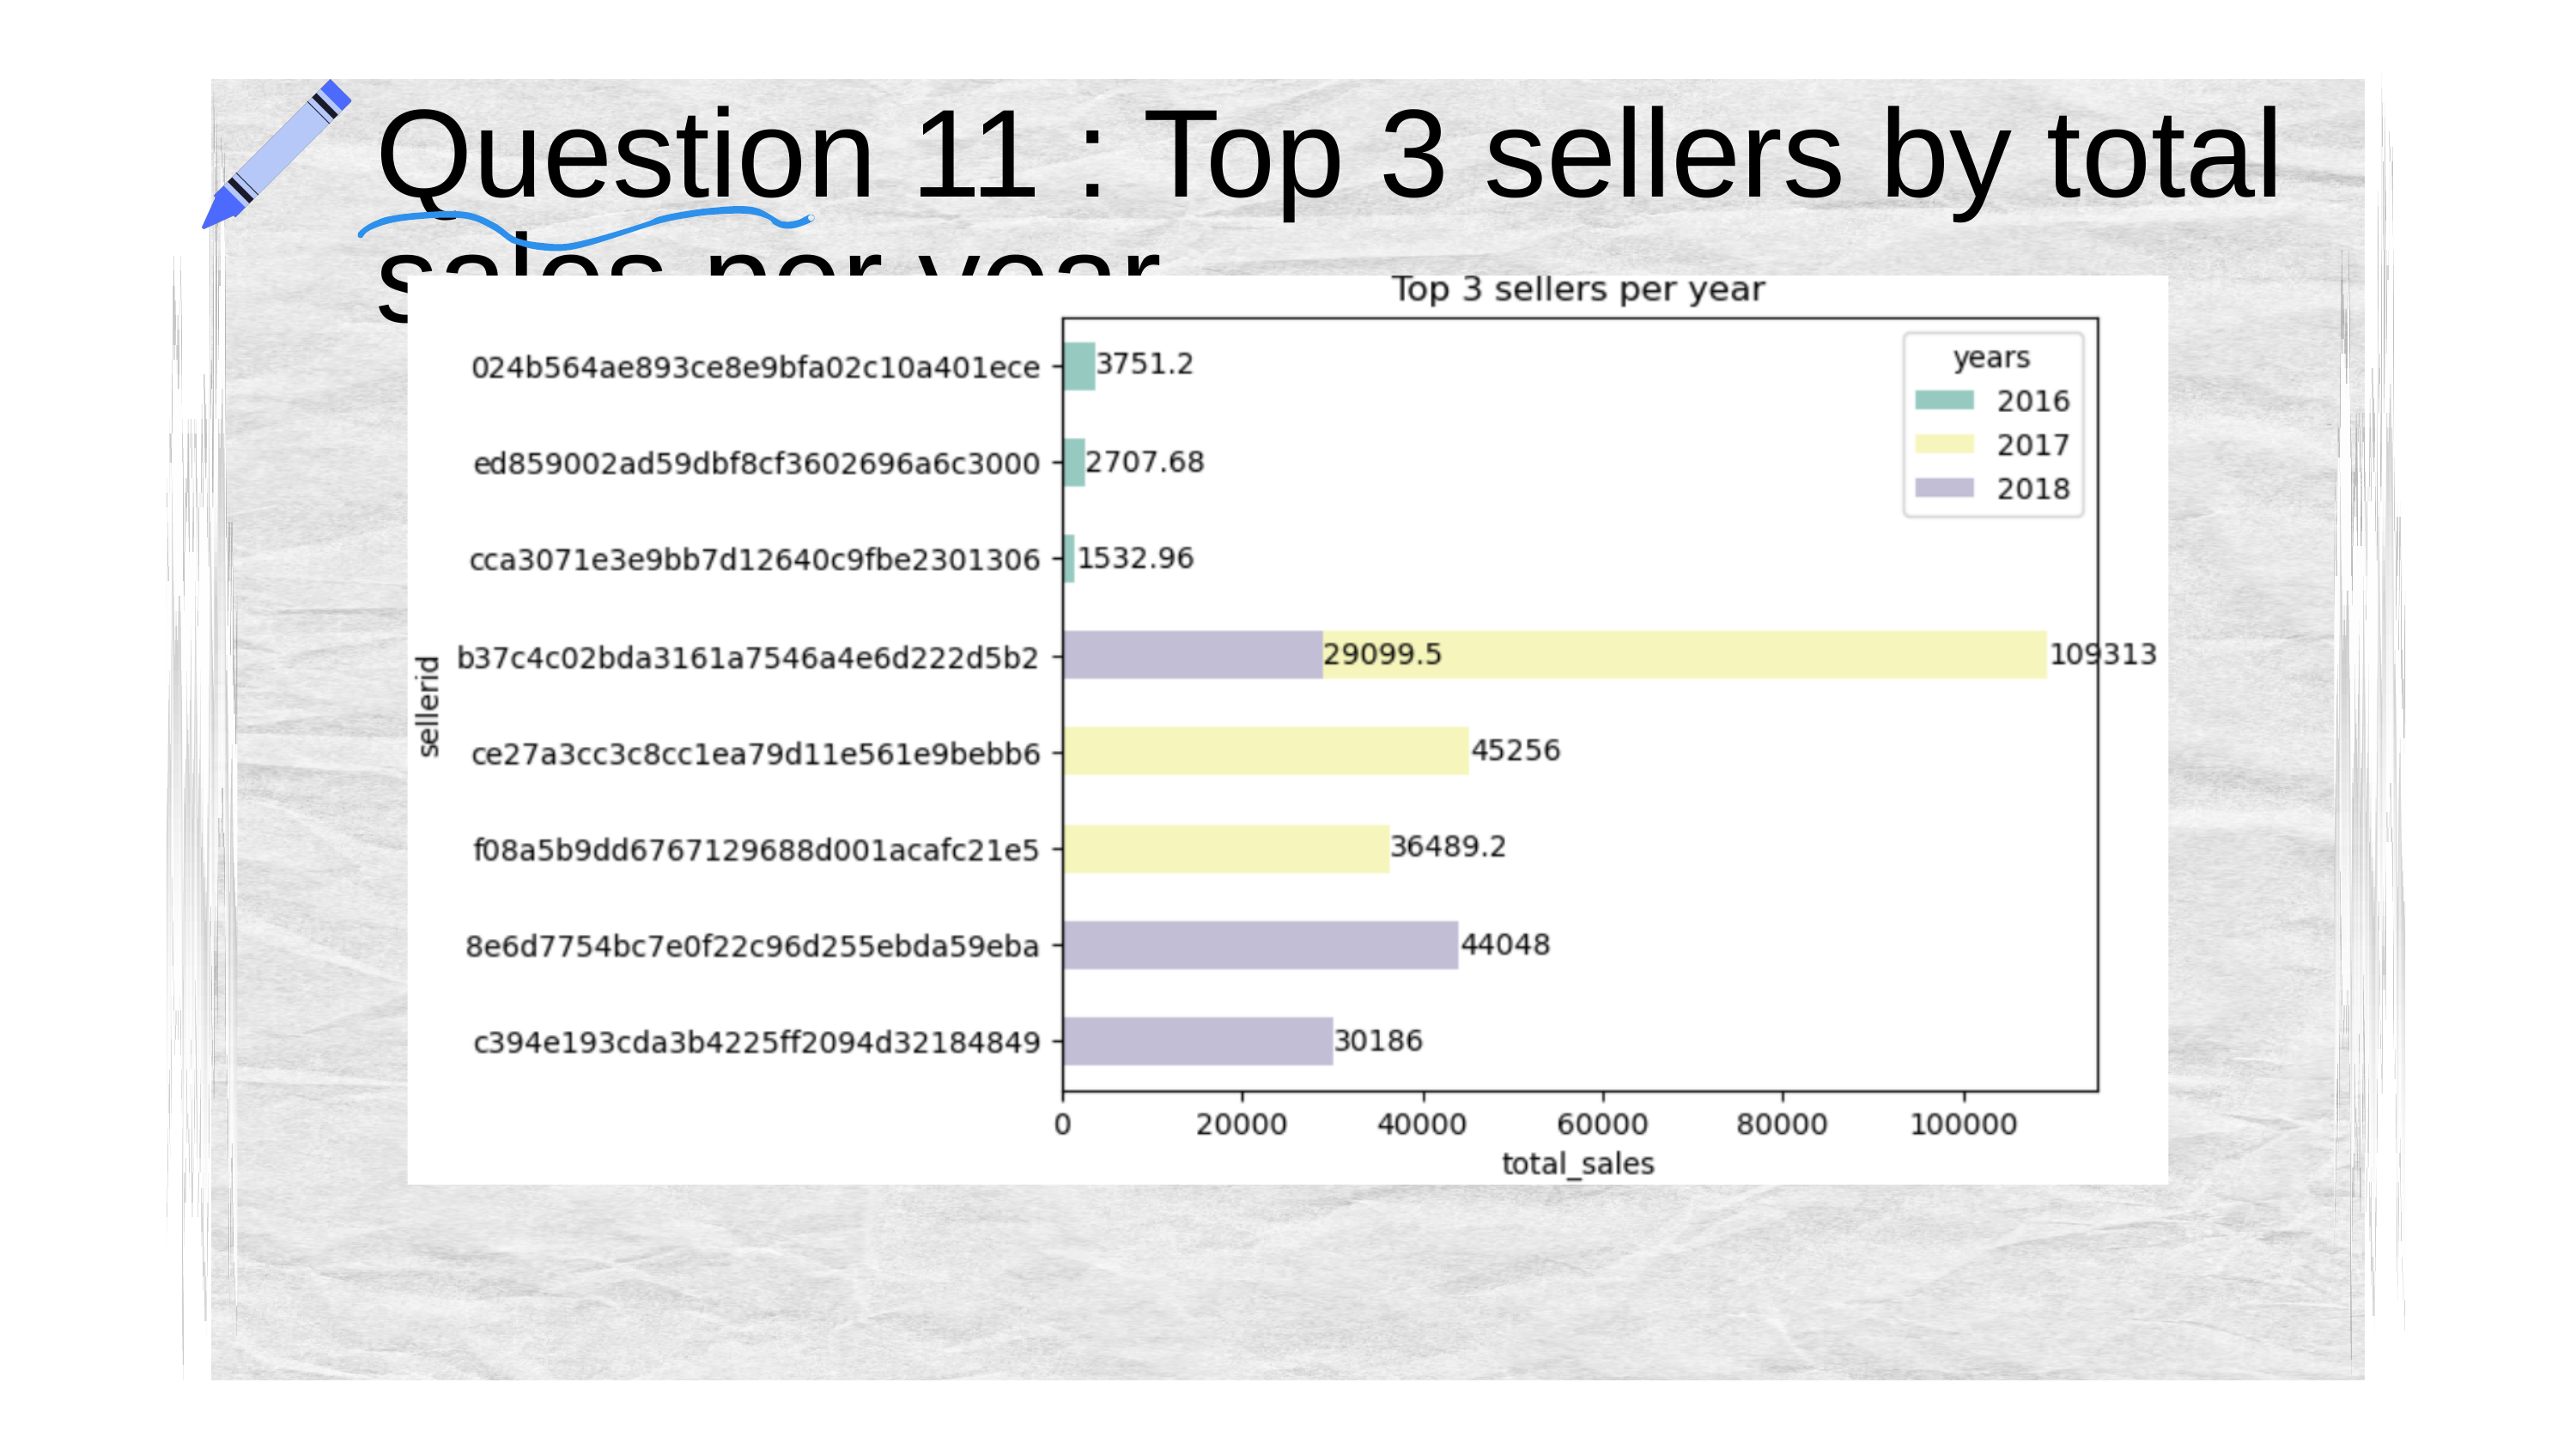

Question 11 : Top 3 sellers by total sales per year.